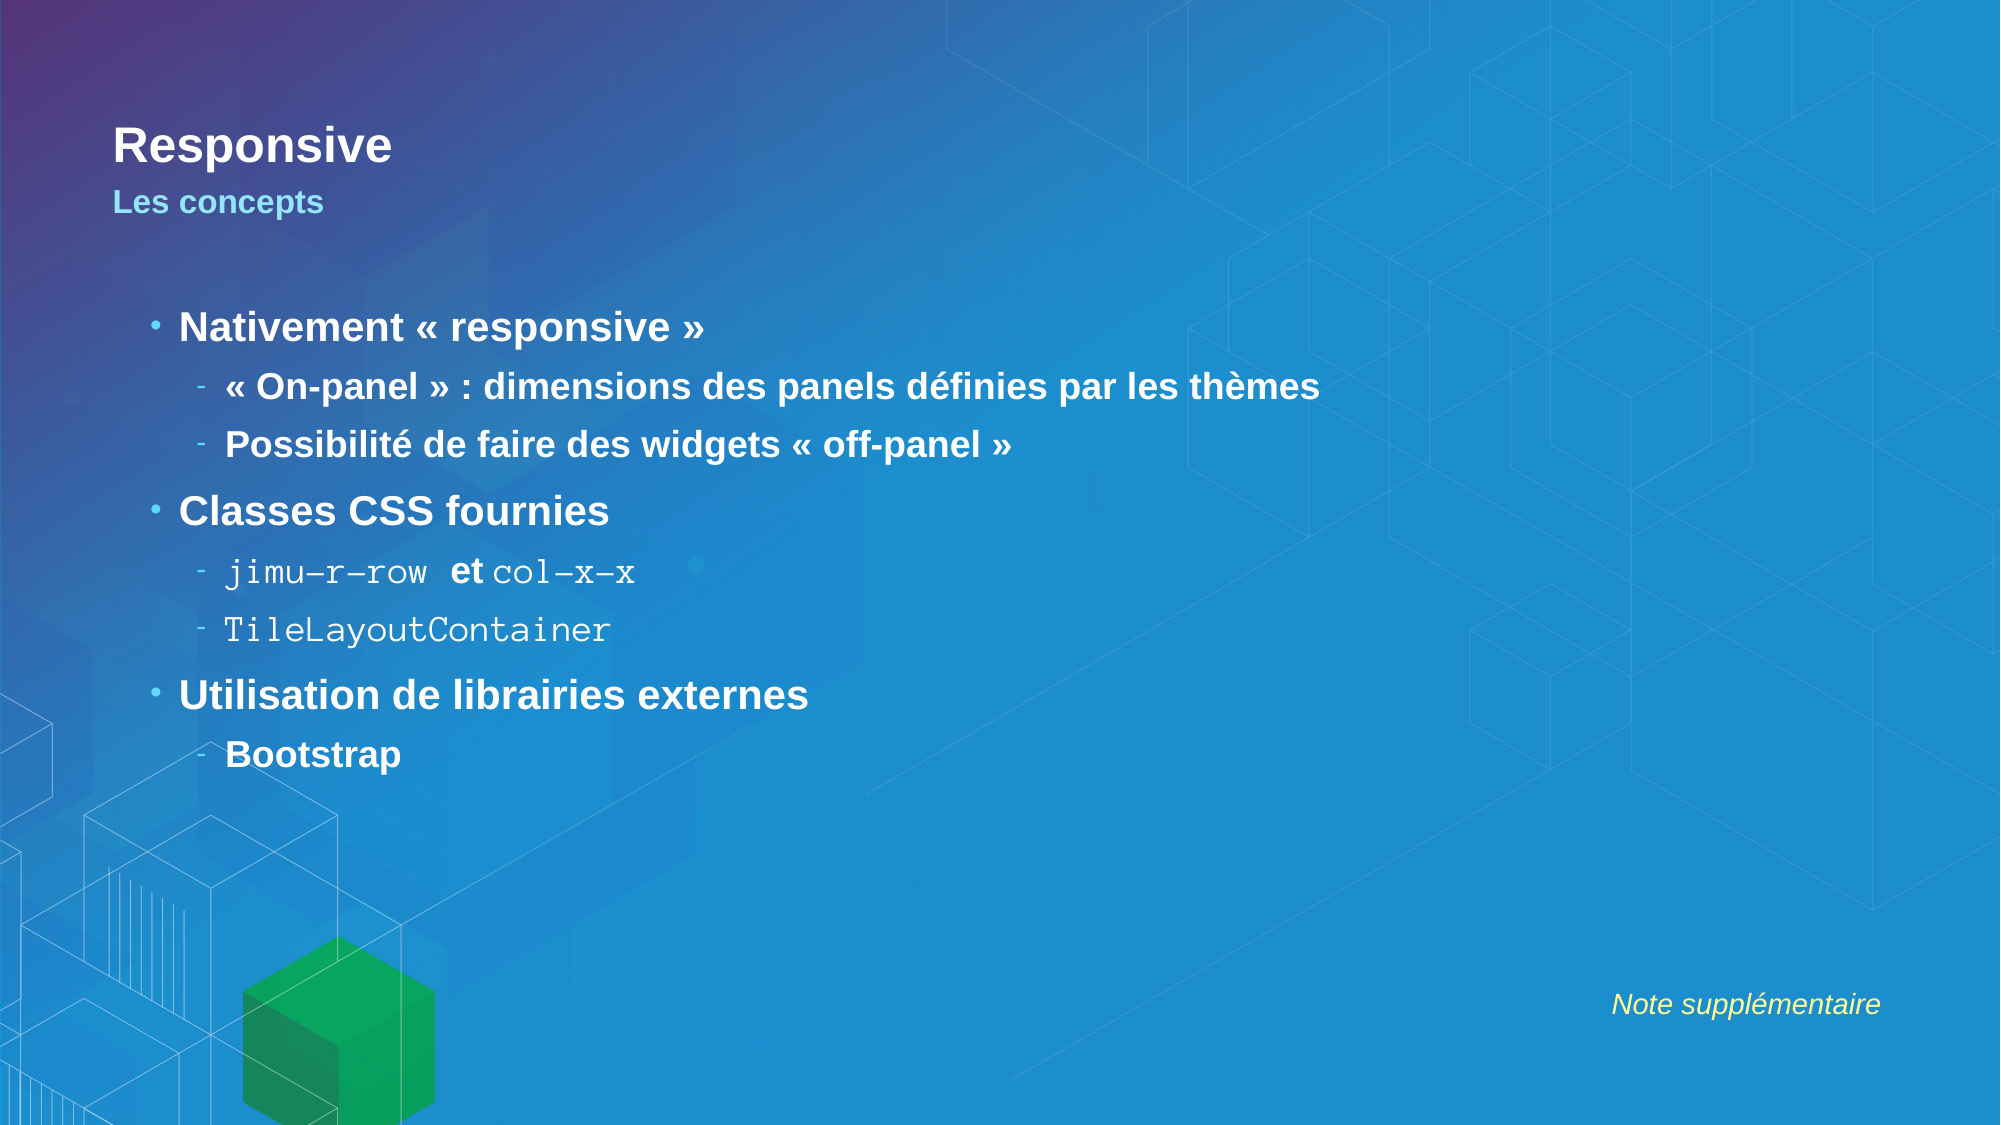

# Responsive
Les concepts
Nativement « responsive »
« On-panel » : dimensions des panels définies par les thèmes
Possibilité de faire des widgets « off-panel »
Classes CSS fournies
jimu-r-row et col-x-x
TileLayoutContainer
Utilisation de librairies externes
Bootstrap

Note supplémentaire